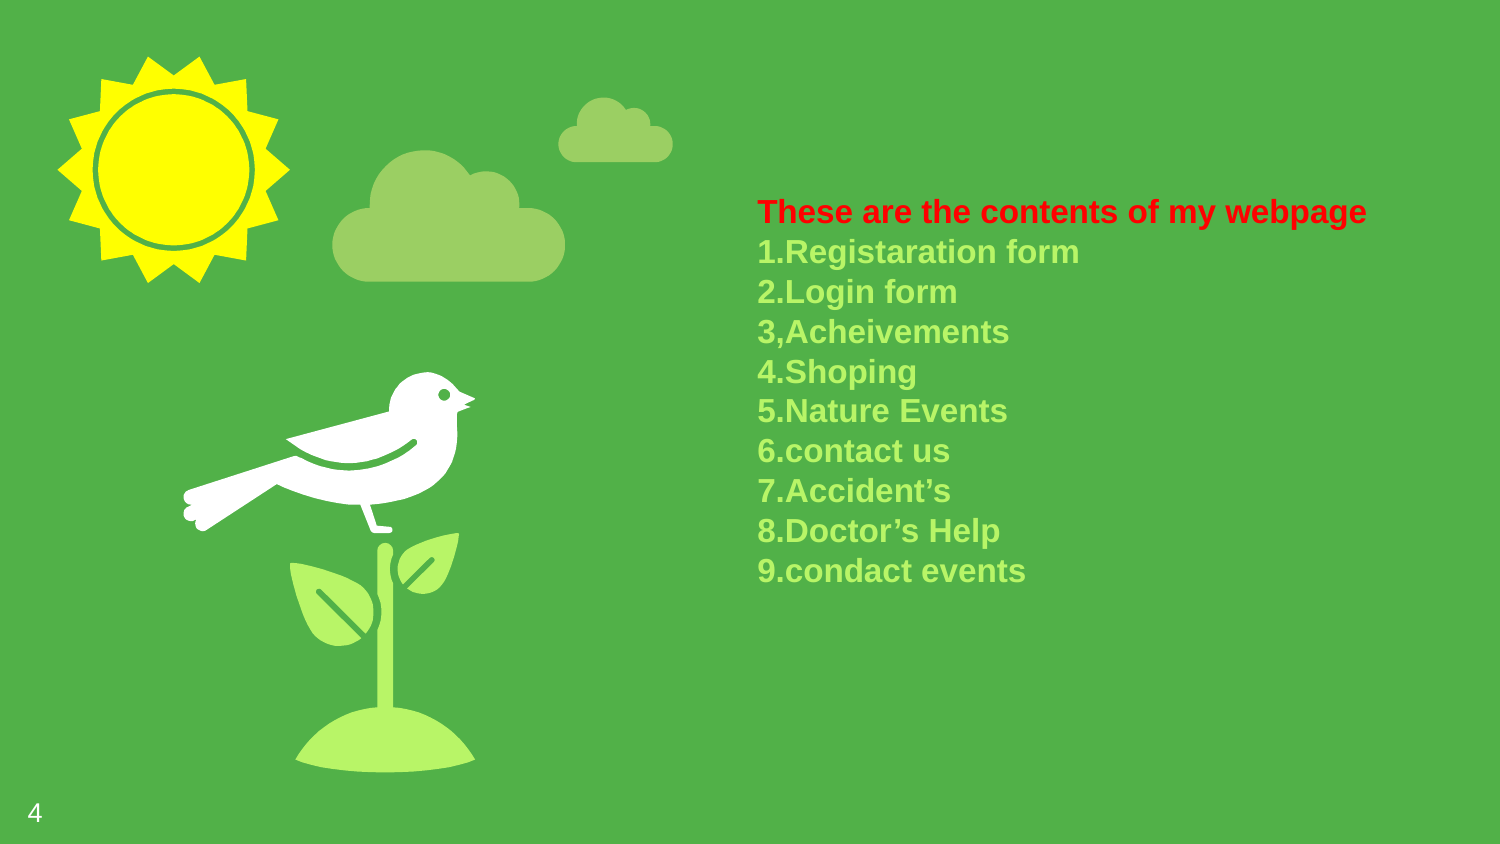

These are the contents of my webpage
1.Registaration form
2.Login form
3,Acheivements
4.Shoping
5.Nature Events
6.contact us
7.Accident’s
8.Doctor’s Help
9.condact events

4